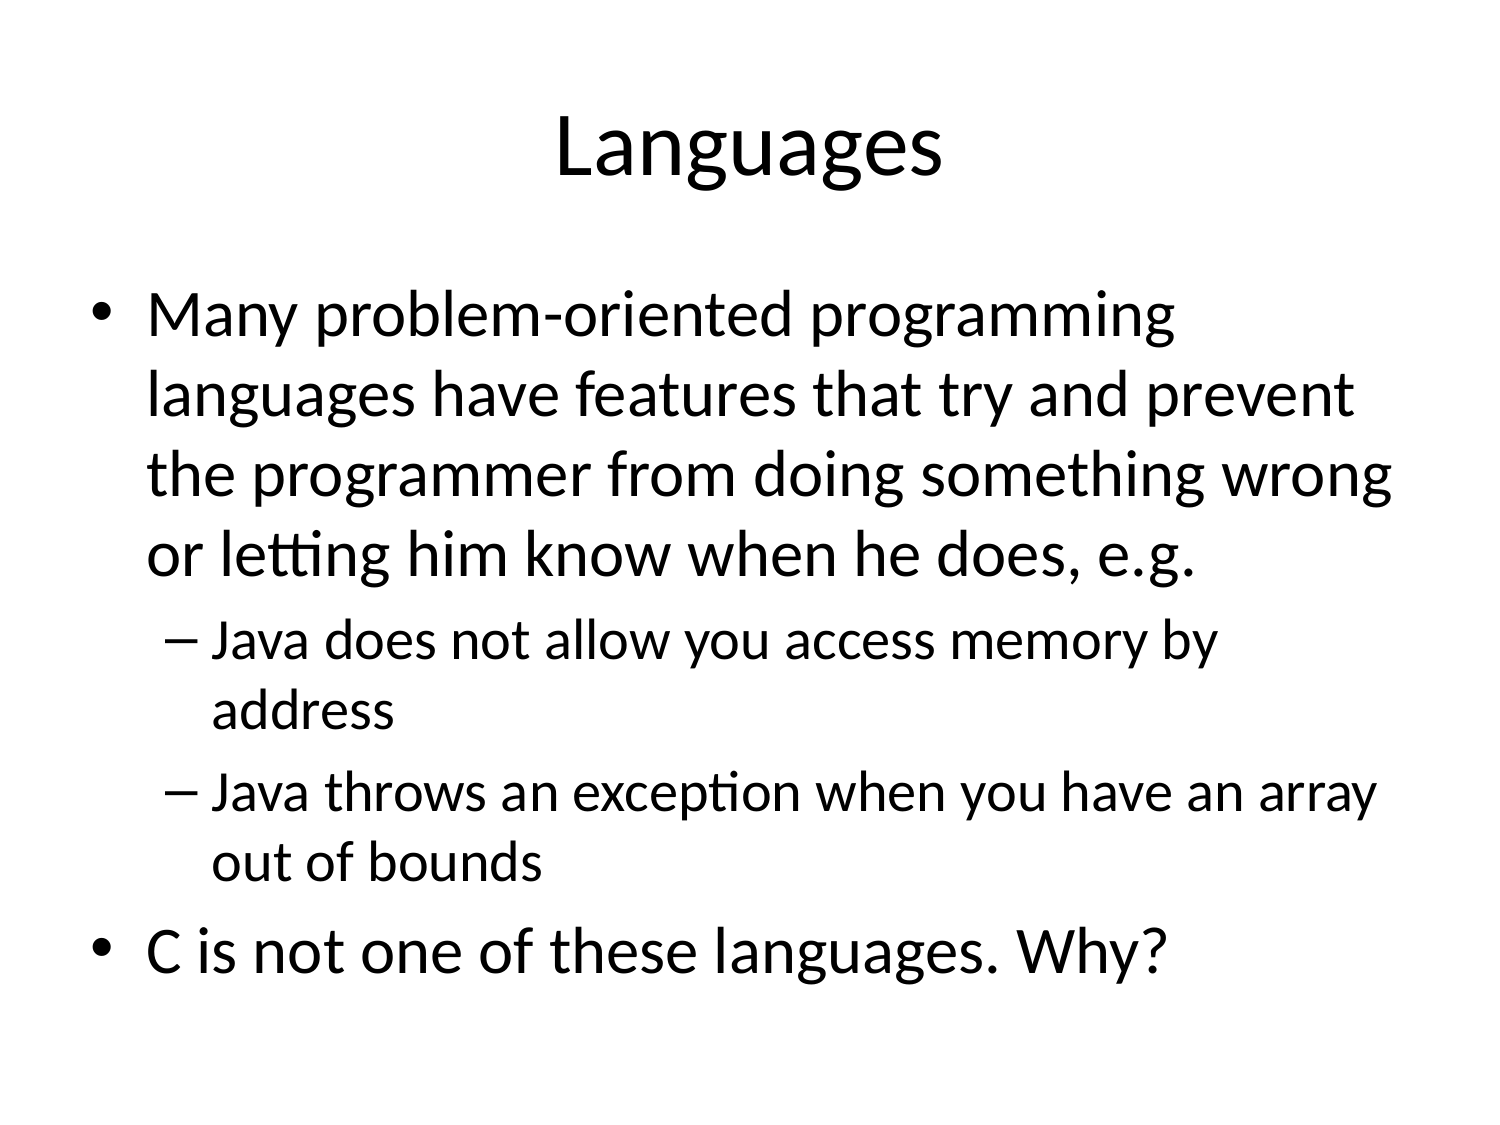

# Languages
Many problem-oriented programming languages have features that try and prevent the programmer from doing something wrong or letting him know when he does, e.g.
Java does not allow you access memory by address
Java throws an exception when you have an array out of bounds
C is not one of these languages. Why?